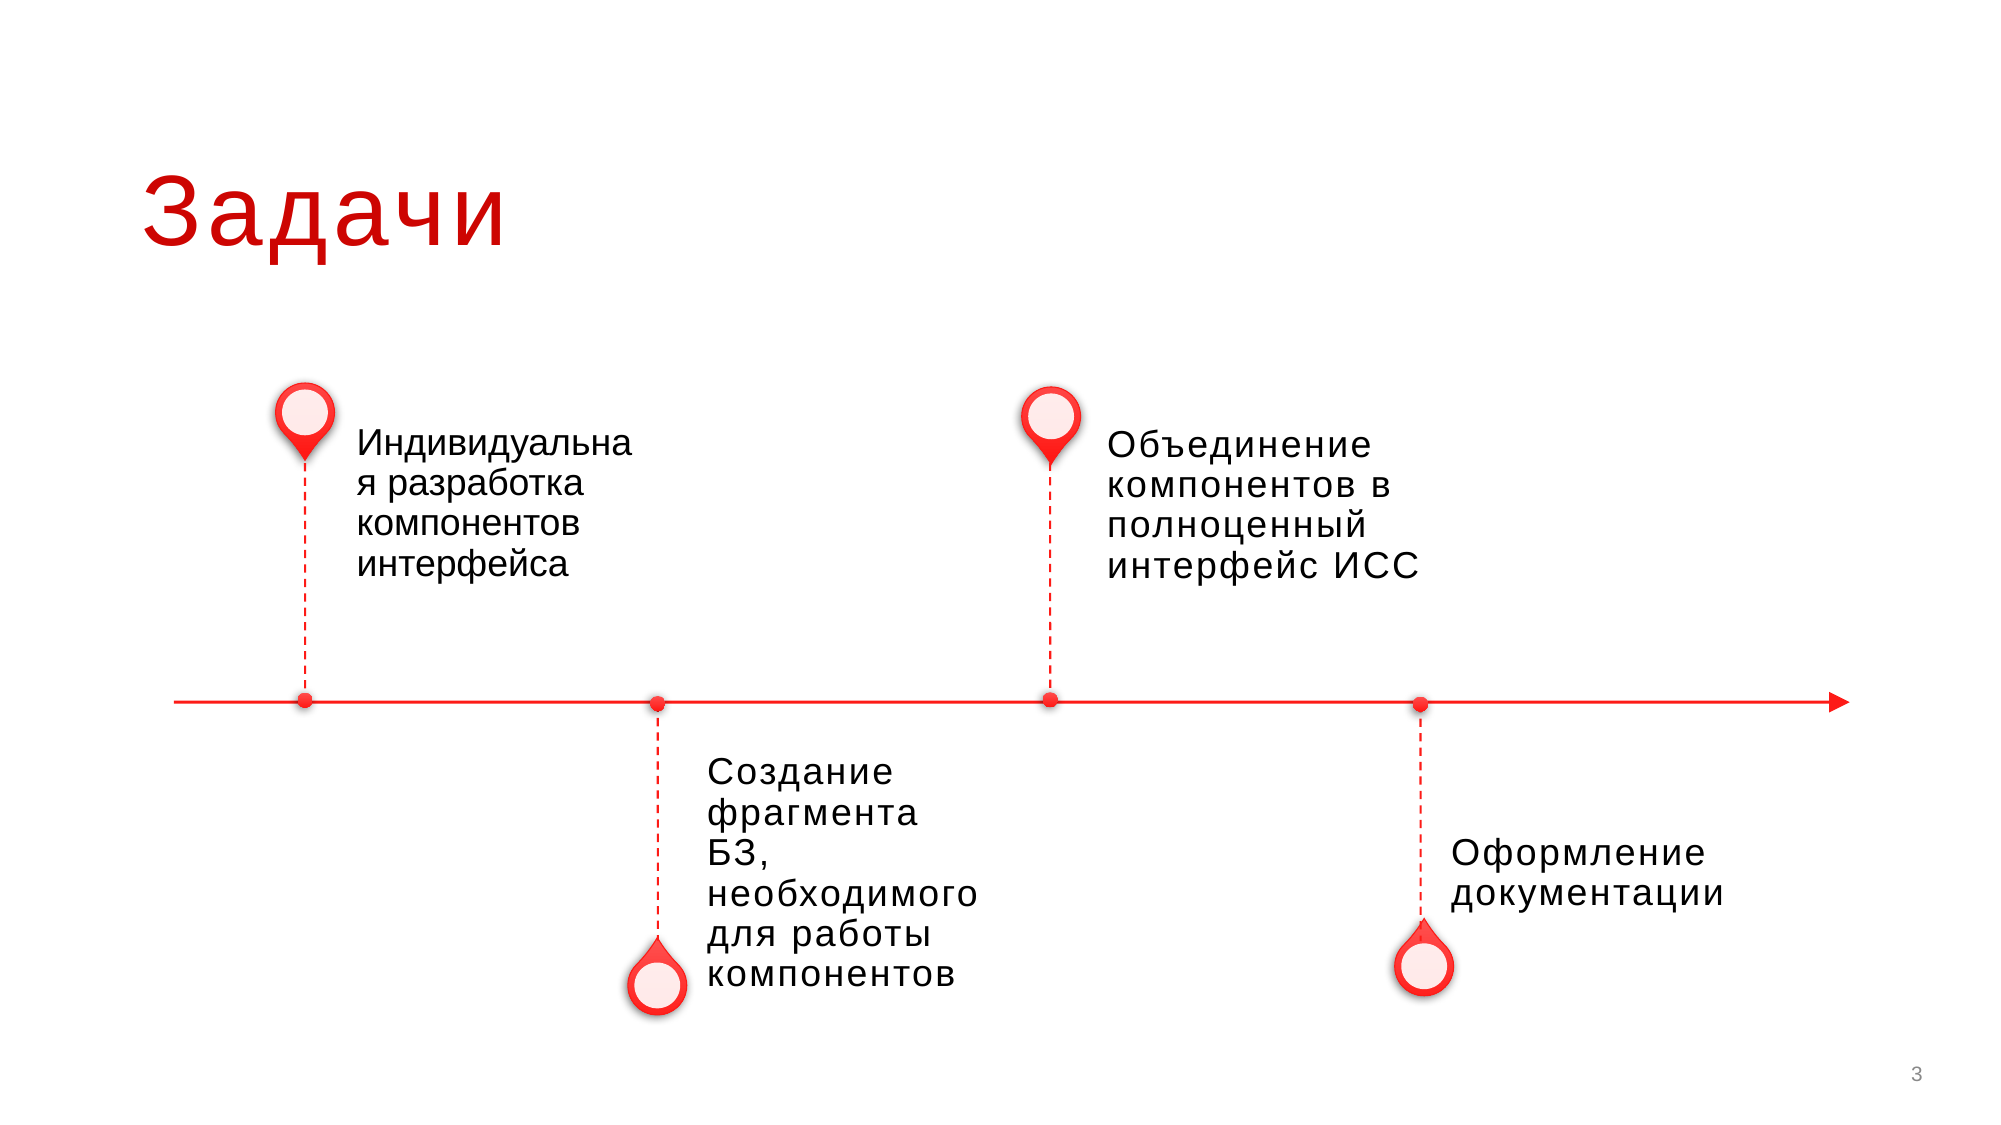

# Задачи
Индивидуальная разработка компонентов интерфейса
Создание фрагмента БЗ, необходимого для работы компонентов
Объединение компонентов в полноценный интерфейс ИСС
Оформление документации

3